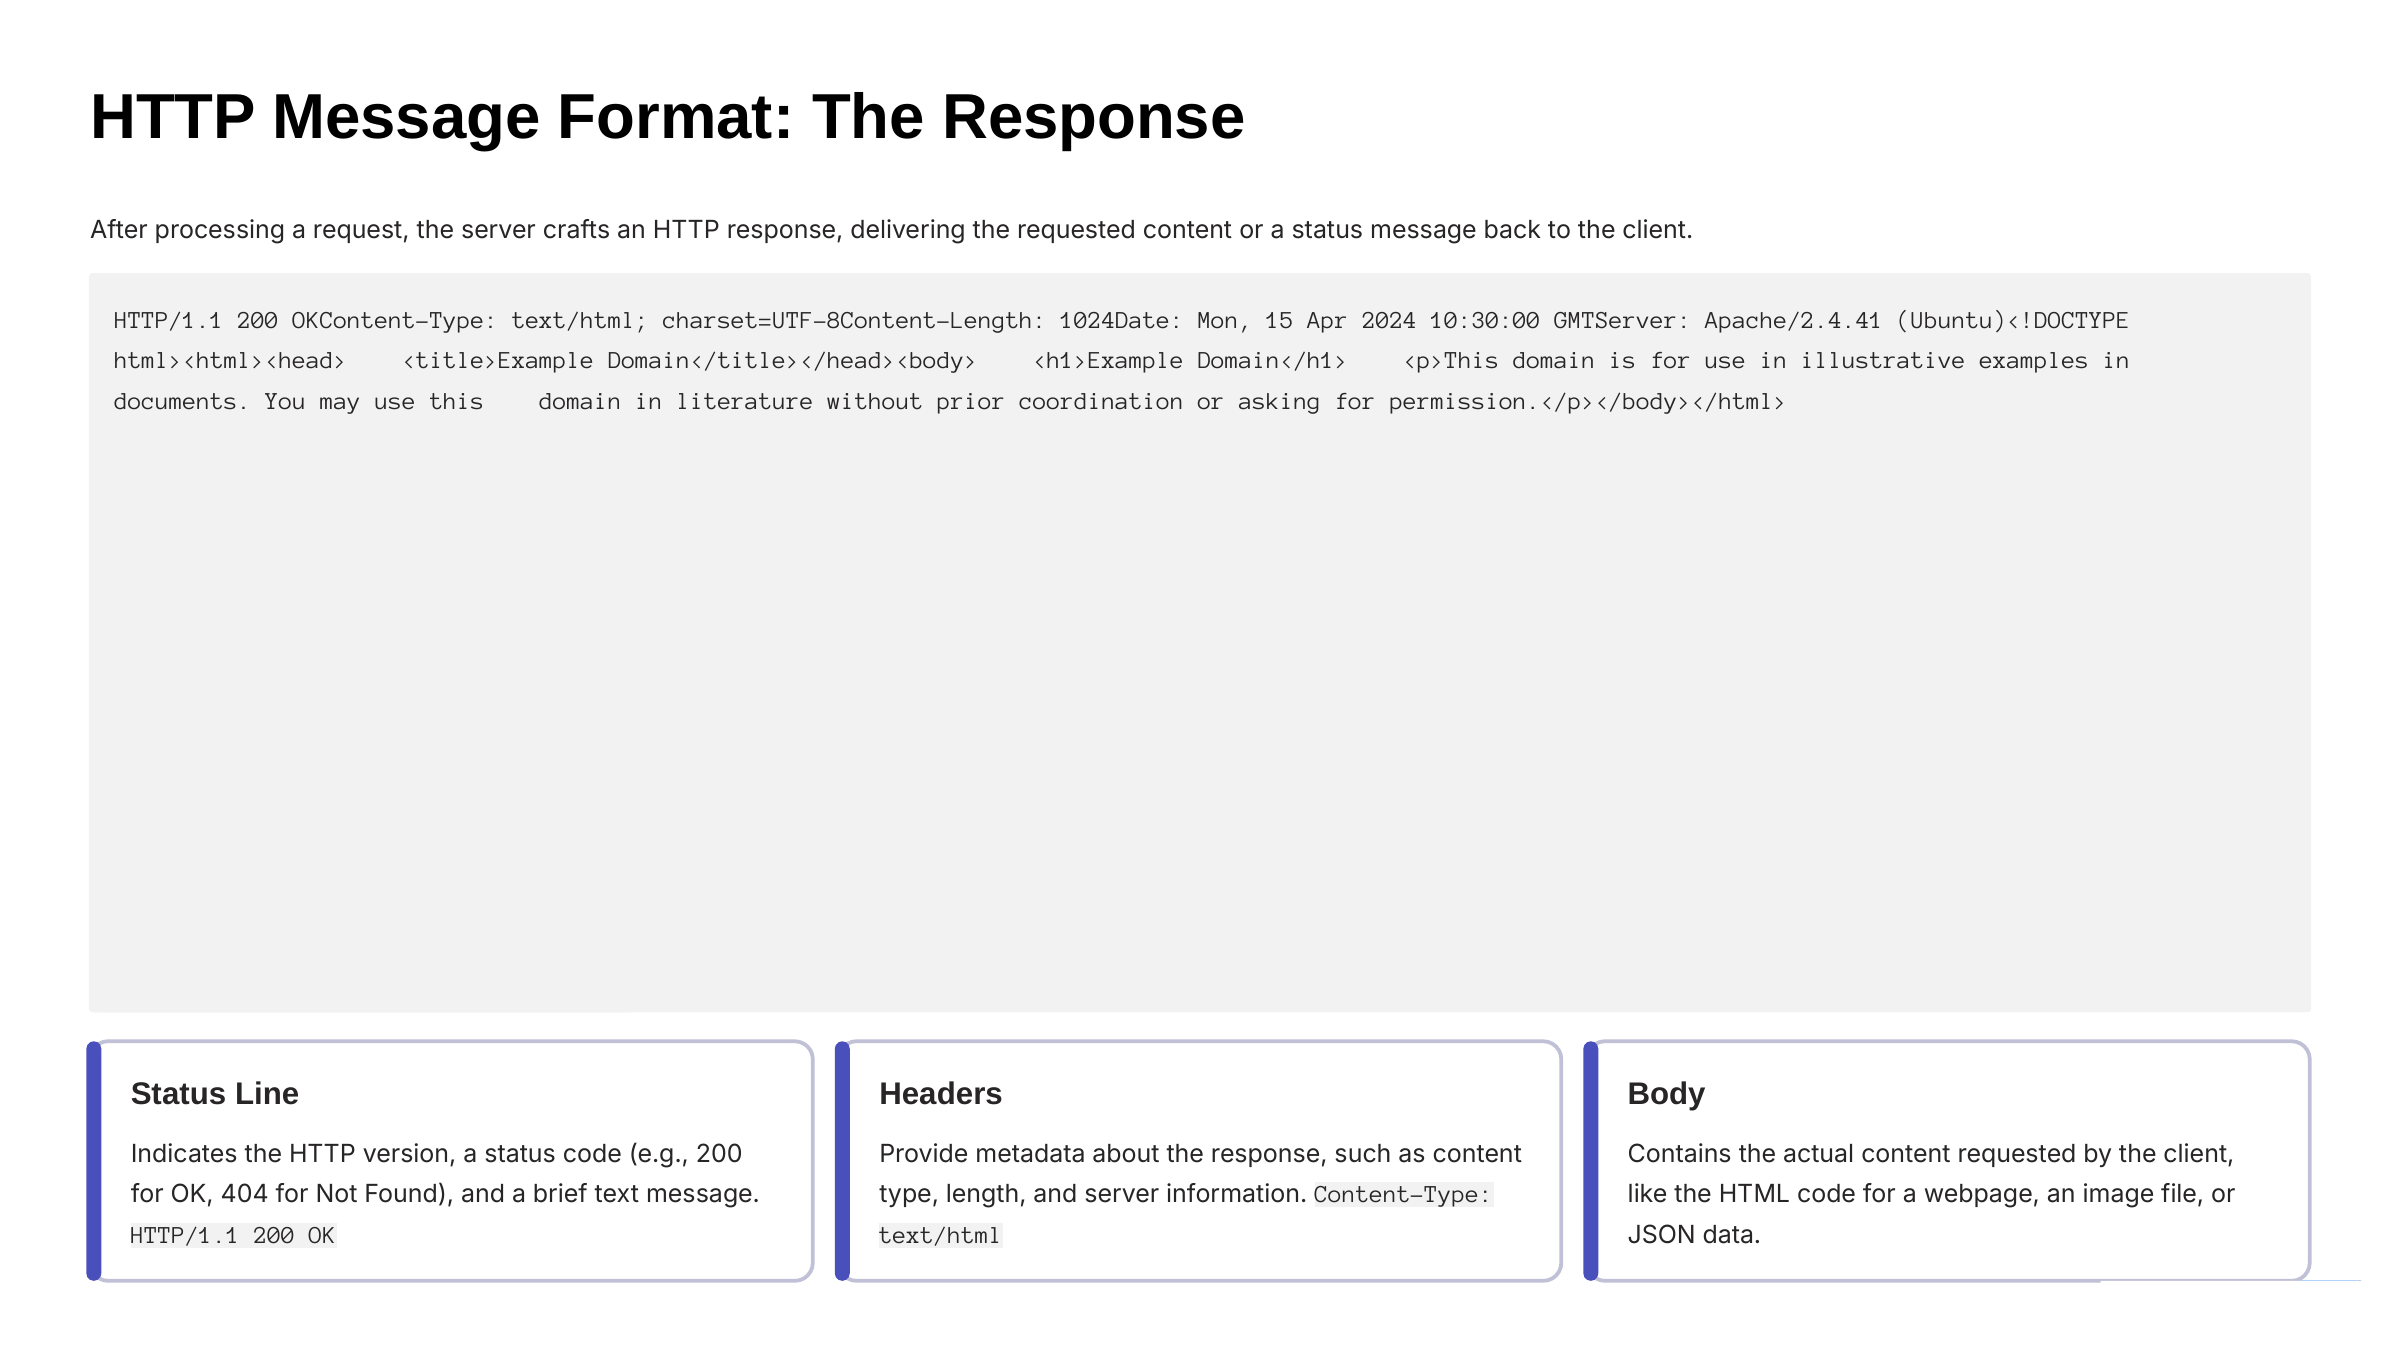

HTTP Message Format: The Response
After processing a request, the server crafts an HTTP response, delivering the requested content or a status message back to the client.

HTTP/1.1 200 OKContent-Type: text/html; charset=UTF-8Content-Length: 1024Date: Mon, 15 Apr 2024 10:30:00 GMTServer: Apache/2.4.41 (Ubuntu)<!DOCTYPE html><html><head>    <title>Example Domain</title></head><body>    <h1>Example Domain</h1>    <p>This domain is for use in illustrative examples in documents. You may use this    domain in literature without prior coordination or asking for permission.</p></body></html>

Status Line
Headers
Body
Indicates the HTTP version, a status code (e.g., 200 for OK, 404 for Not Found), and a brief text message. HTTP/1.1 200 OK
Provide metadata about the response, such as content type, length, and server information. Content-Type: text/html
Contains the actual content requested by the client, like the HTML code for a webpage, an image file, or JSON data.